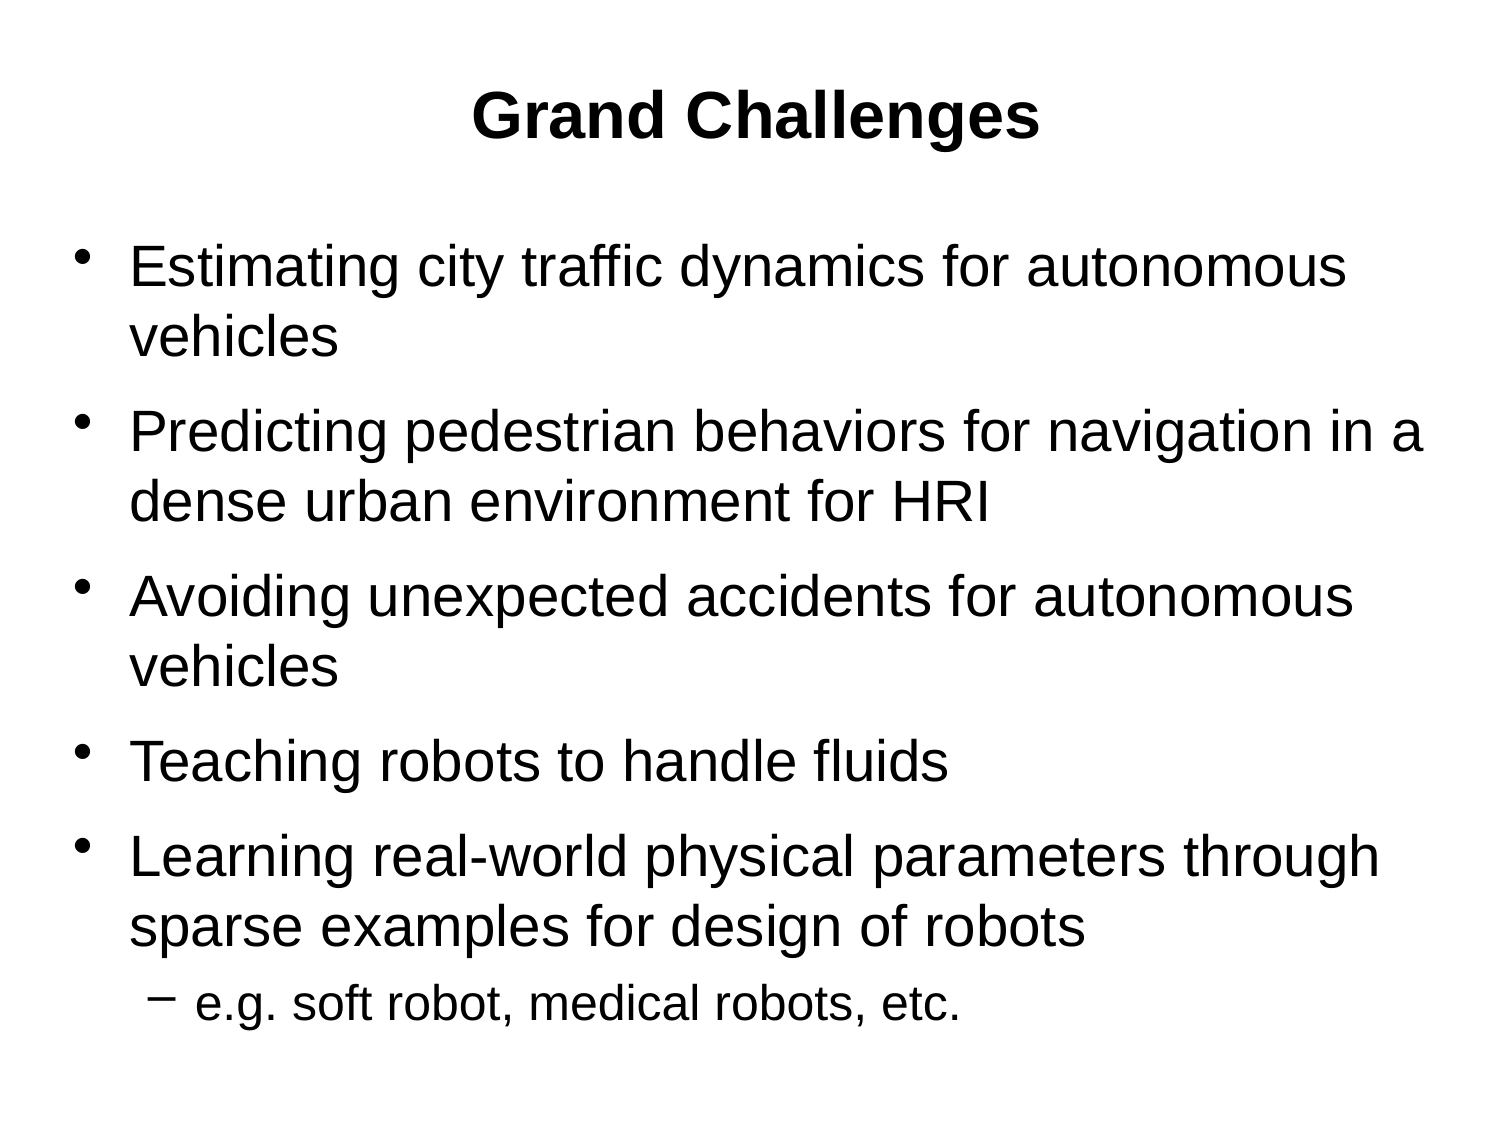

# Grand Challenges
Estimating city traffic dynamics for autonomous vehicles
Predicting pedestrian behaviors for navigation in a dense urban environment for HRI
Avoiding unexpected accidents for autonomous vehicles
Teaching robots to handle fluids
Learning real-world physical parameters through sparse examples for design of robots
e.g. soft robot, medical robots, etc.